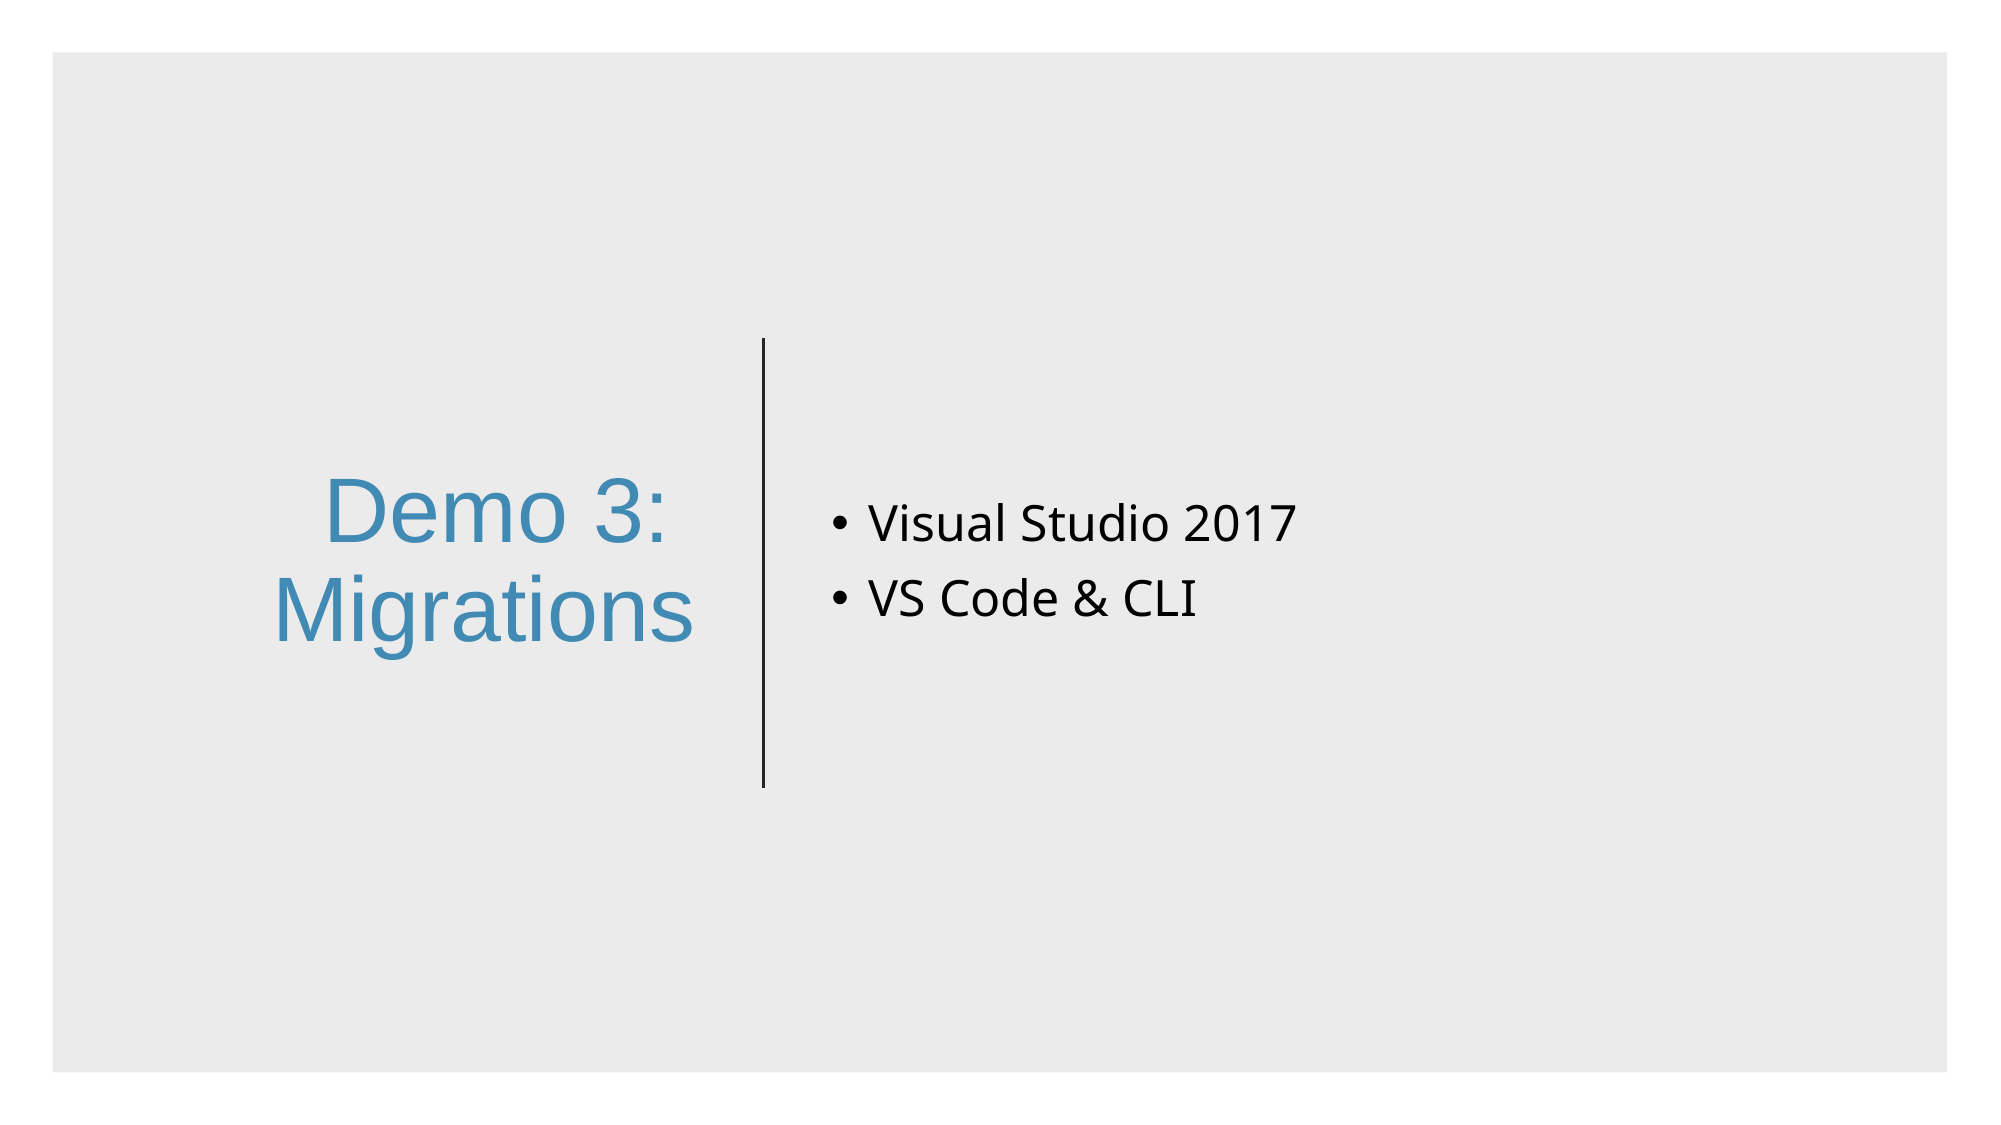

# Demo 3: Migrations
Visual Studio 2017
VS Code & CLI